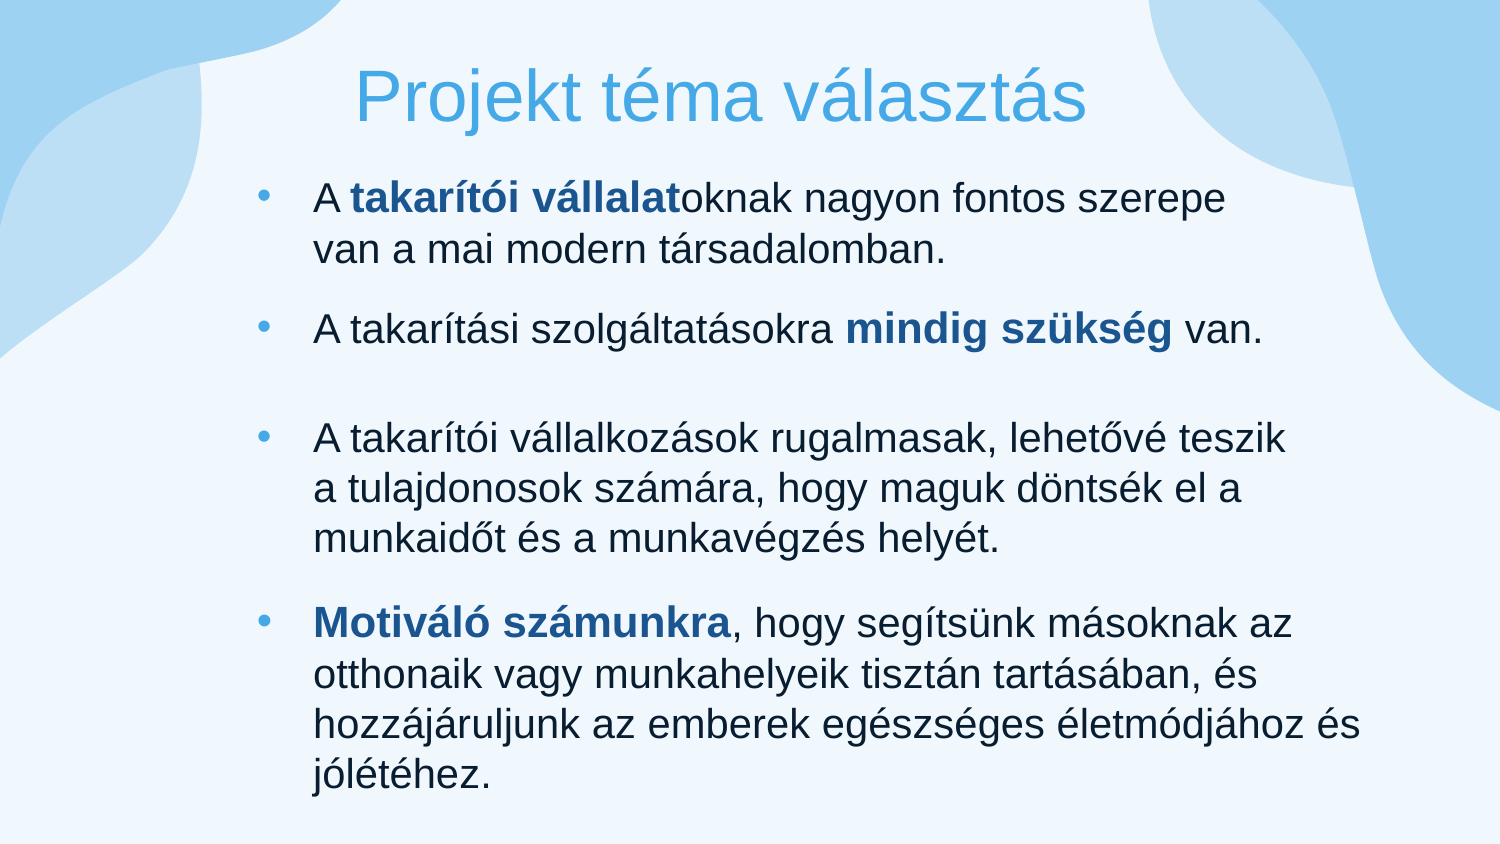

Projekt téma választás
# A takarítói vállalatoknak nagyon fontos szerepe van a mai modern társadalomban.
A takarítási szolgáltatásokra mindig szükség van.
A takarítói vállalkozások rugalmasak, lehetővé teszik a tulajdonosok számára, hogy maguk döntsék el a munkaidőt és a munkavégzés helyét.
Motiváló számunkra, hogy segítsünk másoknak az otthonaik vagy munkahelyeik tisztán tartásában, és hozzájáruljunk az emberek egészséges életmódjához és jólétéhez.